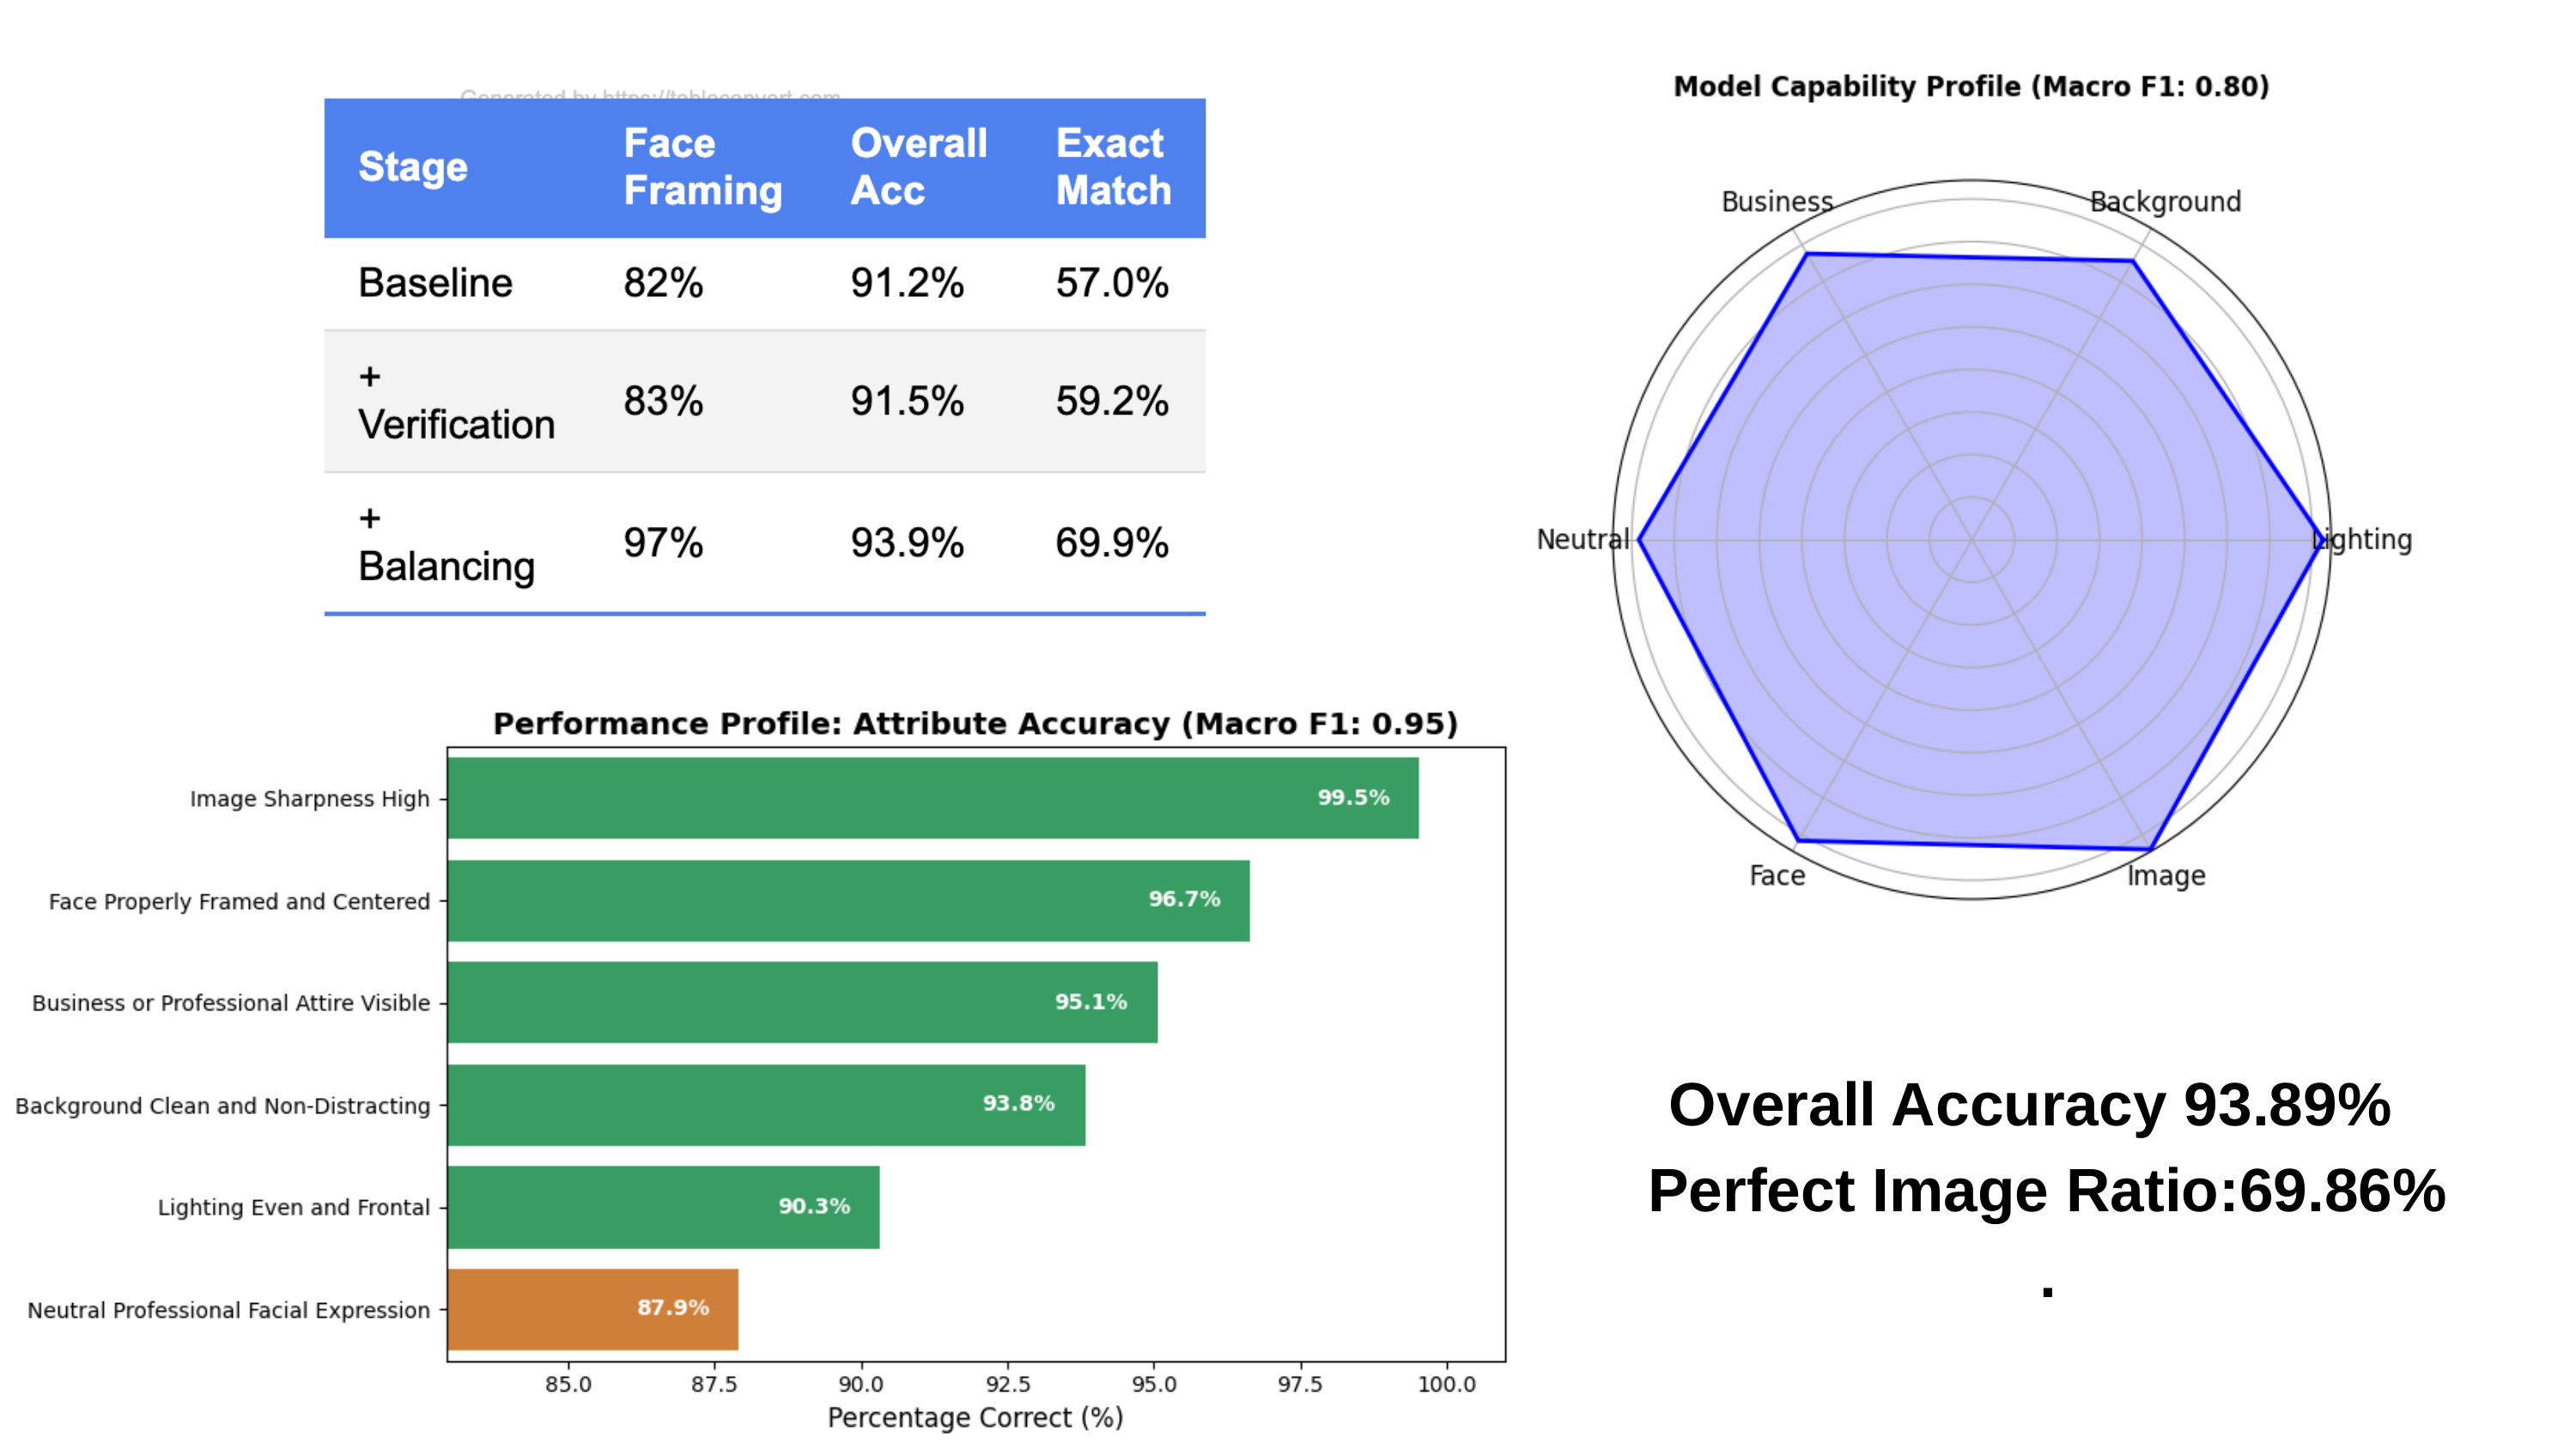

Overall Accuracy 93.89%
Perfect Image Ratio:69.86%
.